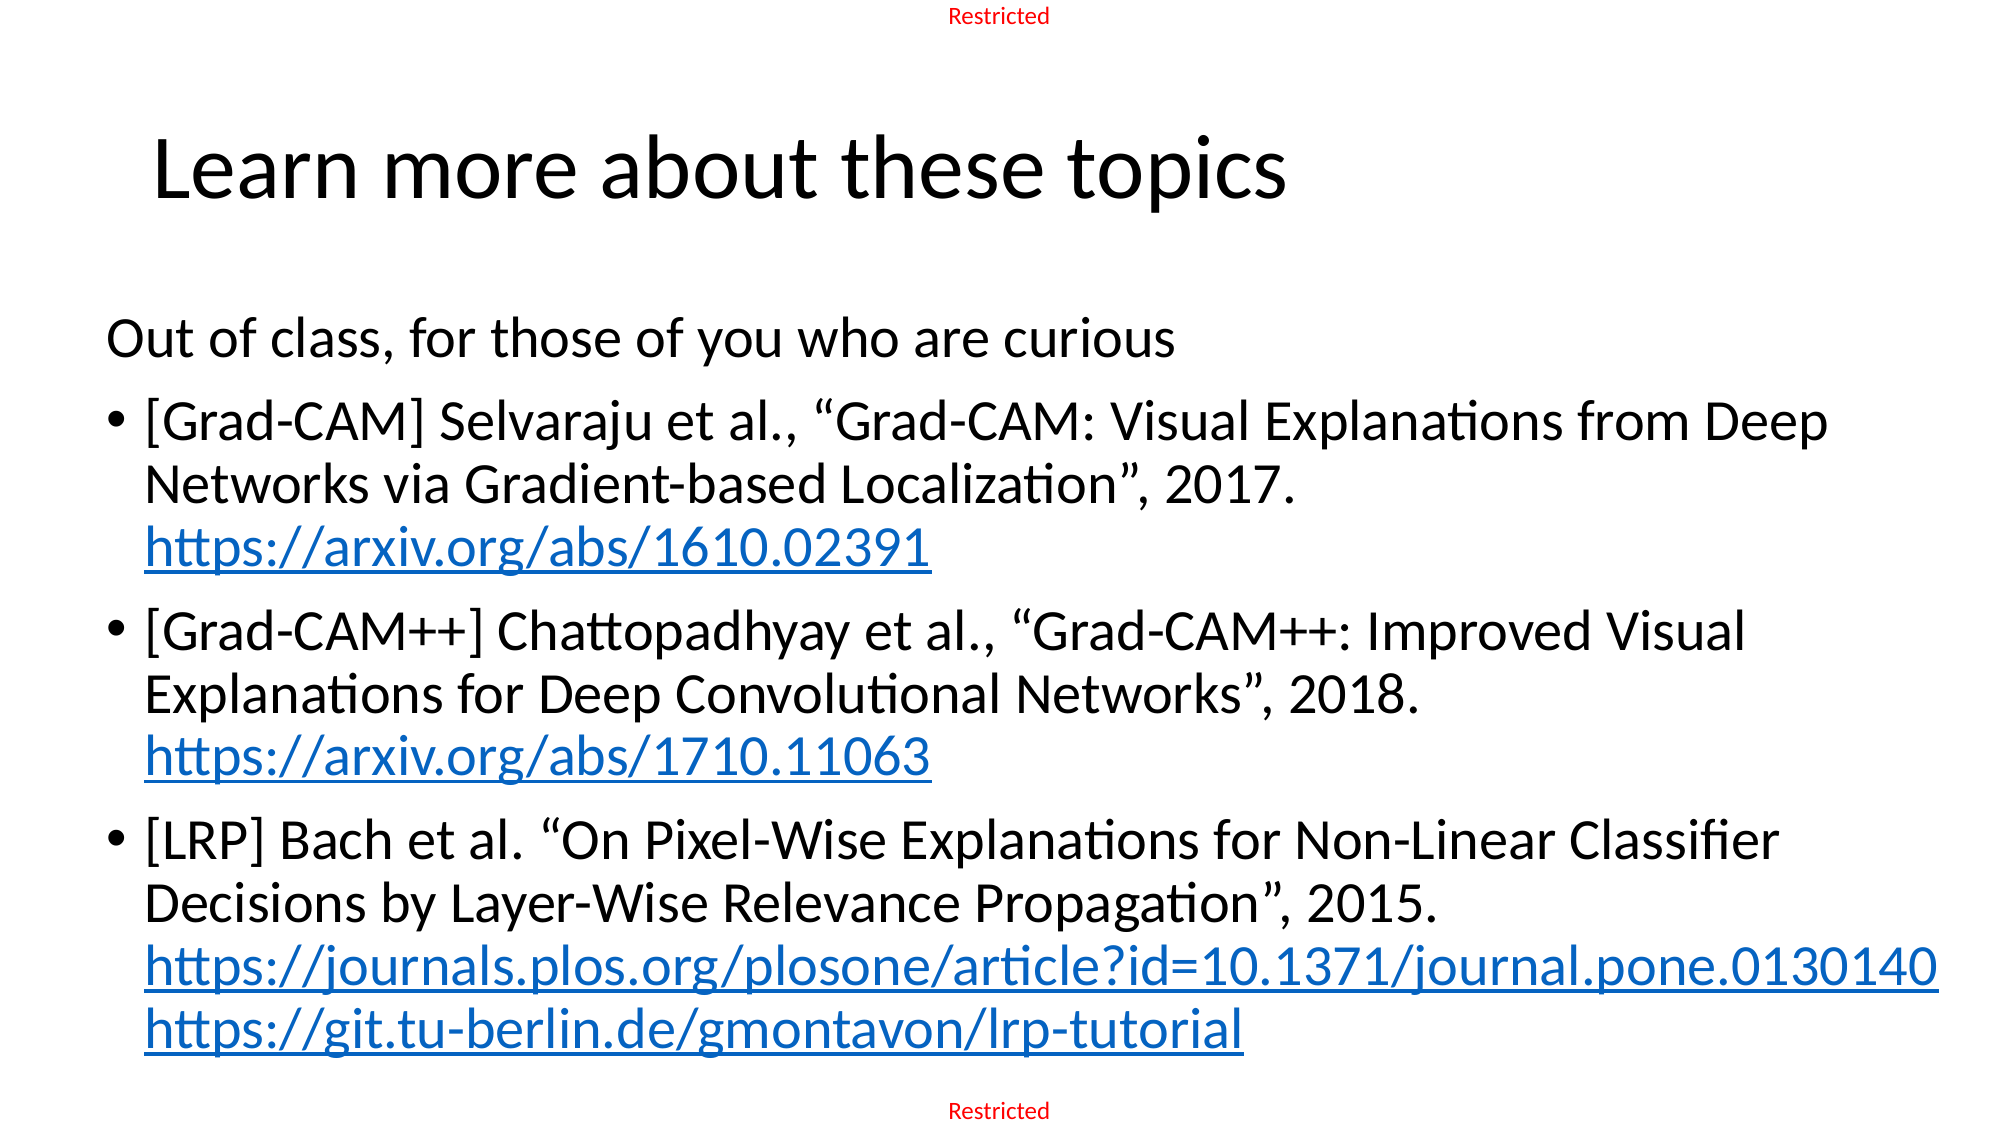

# Learn more about these topics
Out of class, for those of you who are curious
[Grad-CAM] Selvaraju et al., “Grad-CAM: Visual Explanations from Deep Networks via Gradient-based Localization”, 2017.
https://arxiv.org/abs/1610.02391
[Grad-CAM++] Chattopadhyay et al., “Grad-CAM++: Improved Visual Explanations for Deep Convolutional Networks”, 2018.
https://arxiv.org/abs/1710.11063
[LRP] Bach et al. “On Pixel-Wise Explanations for Non-Linear Classifier Decisions by Layer-Wise Relevance Propagation”, 2015.
https://journals.plos.org/plosone/article?id=10.1371/journal.pone.0130140
https://git.tu-berlin.de/gmontavon/lrp-tutorial